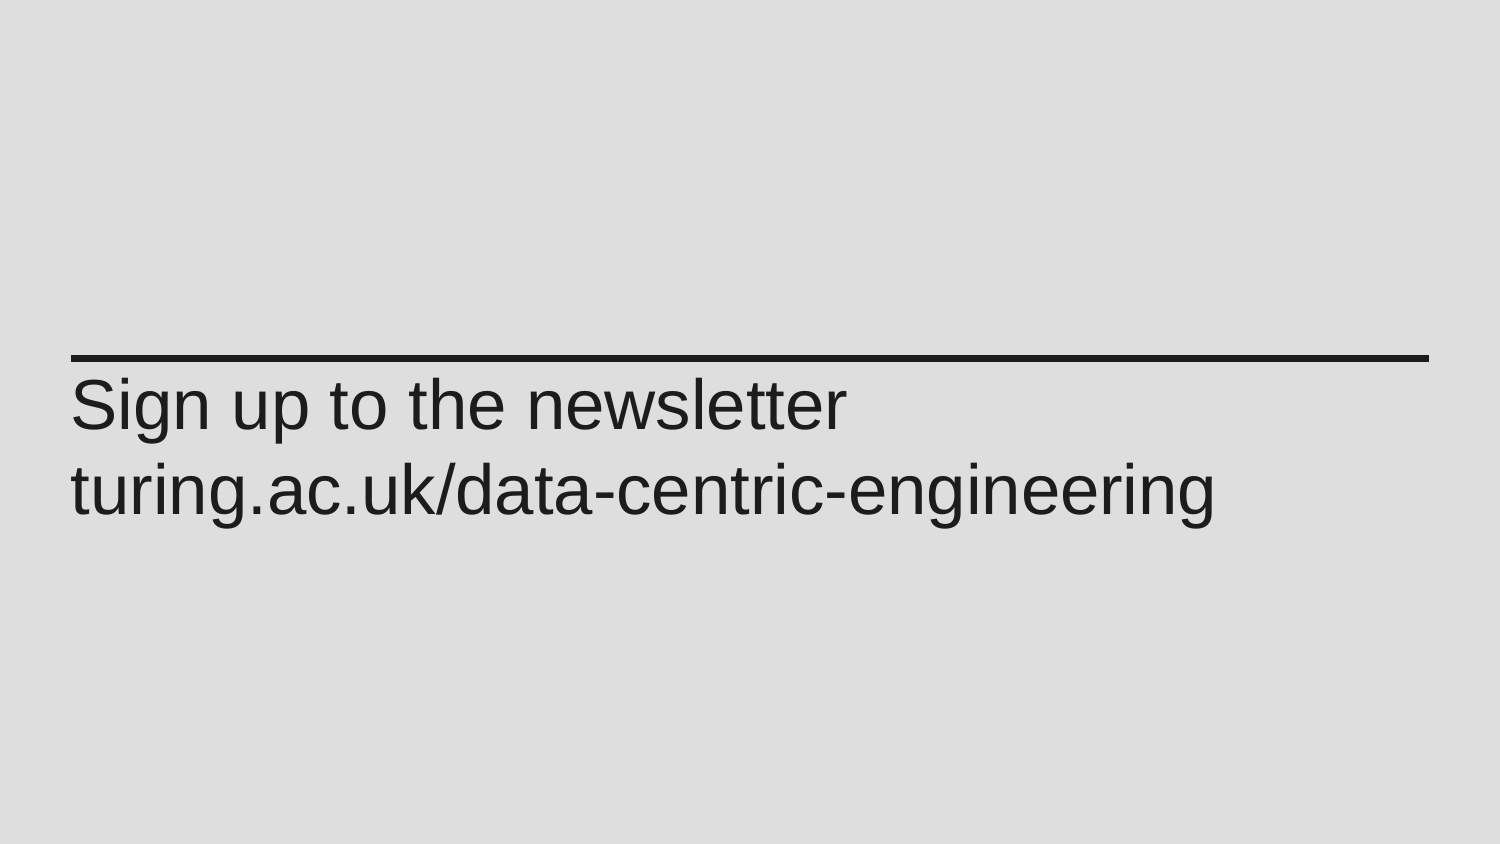

# Sign up to the newsletter turing.ac.uk/data-centric-engineering